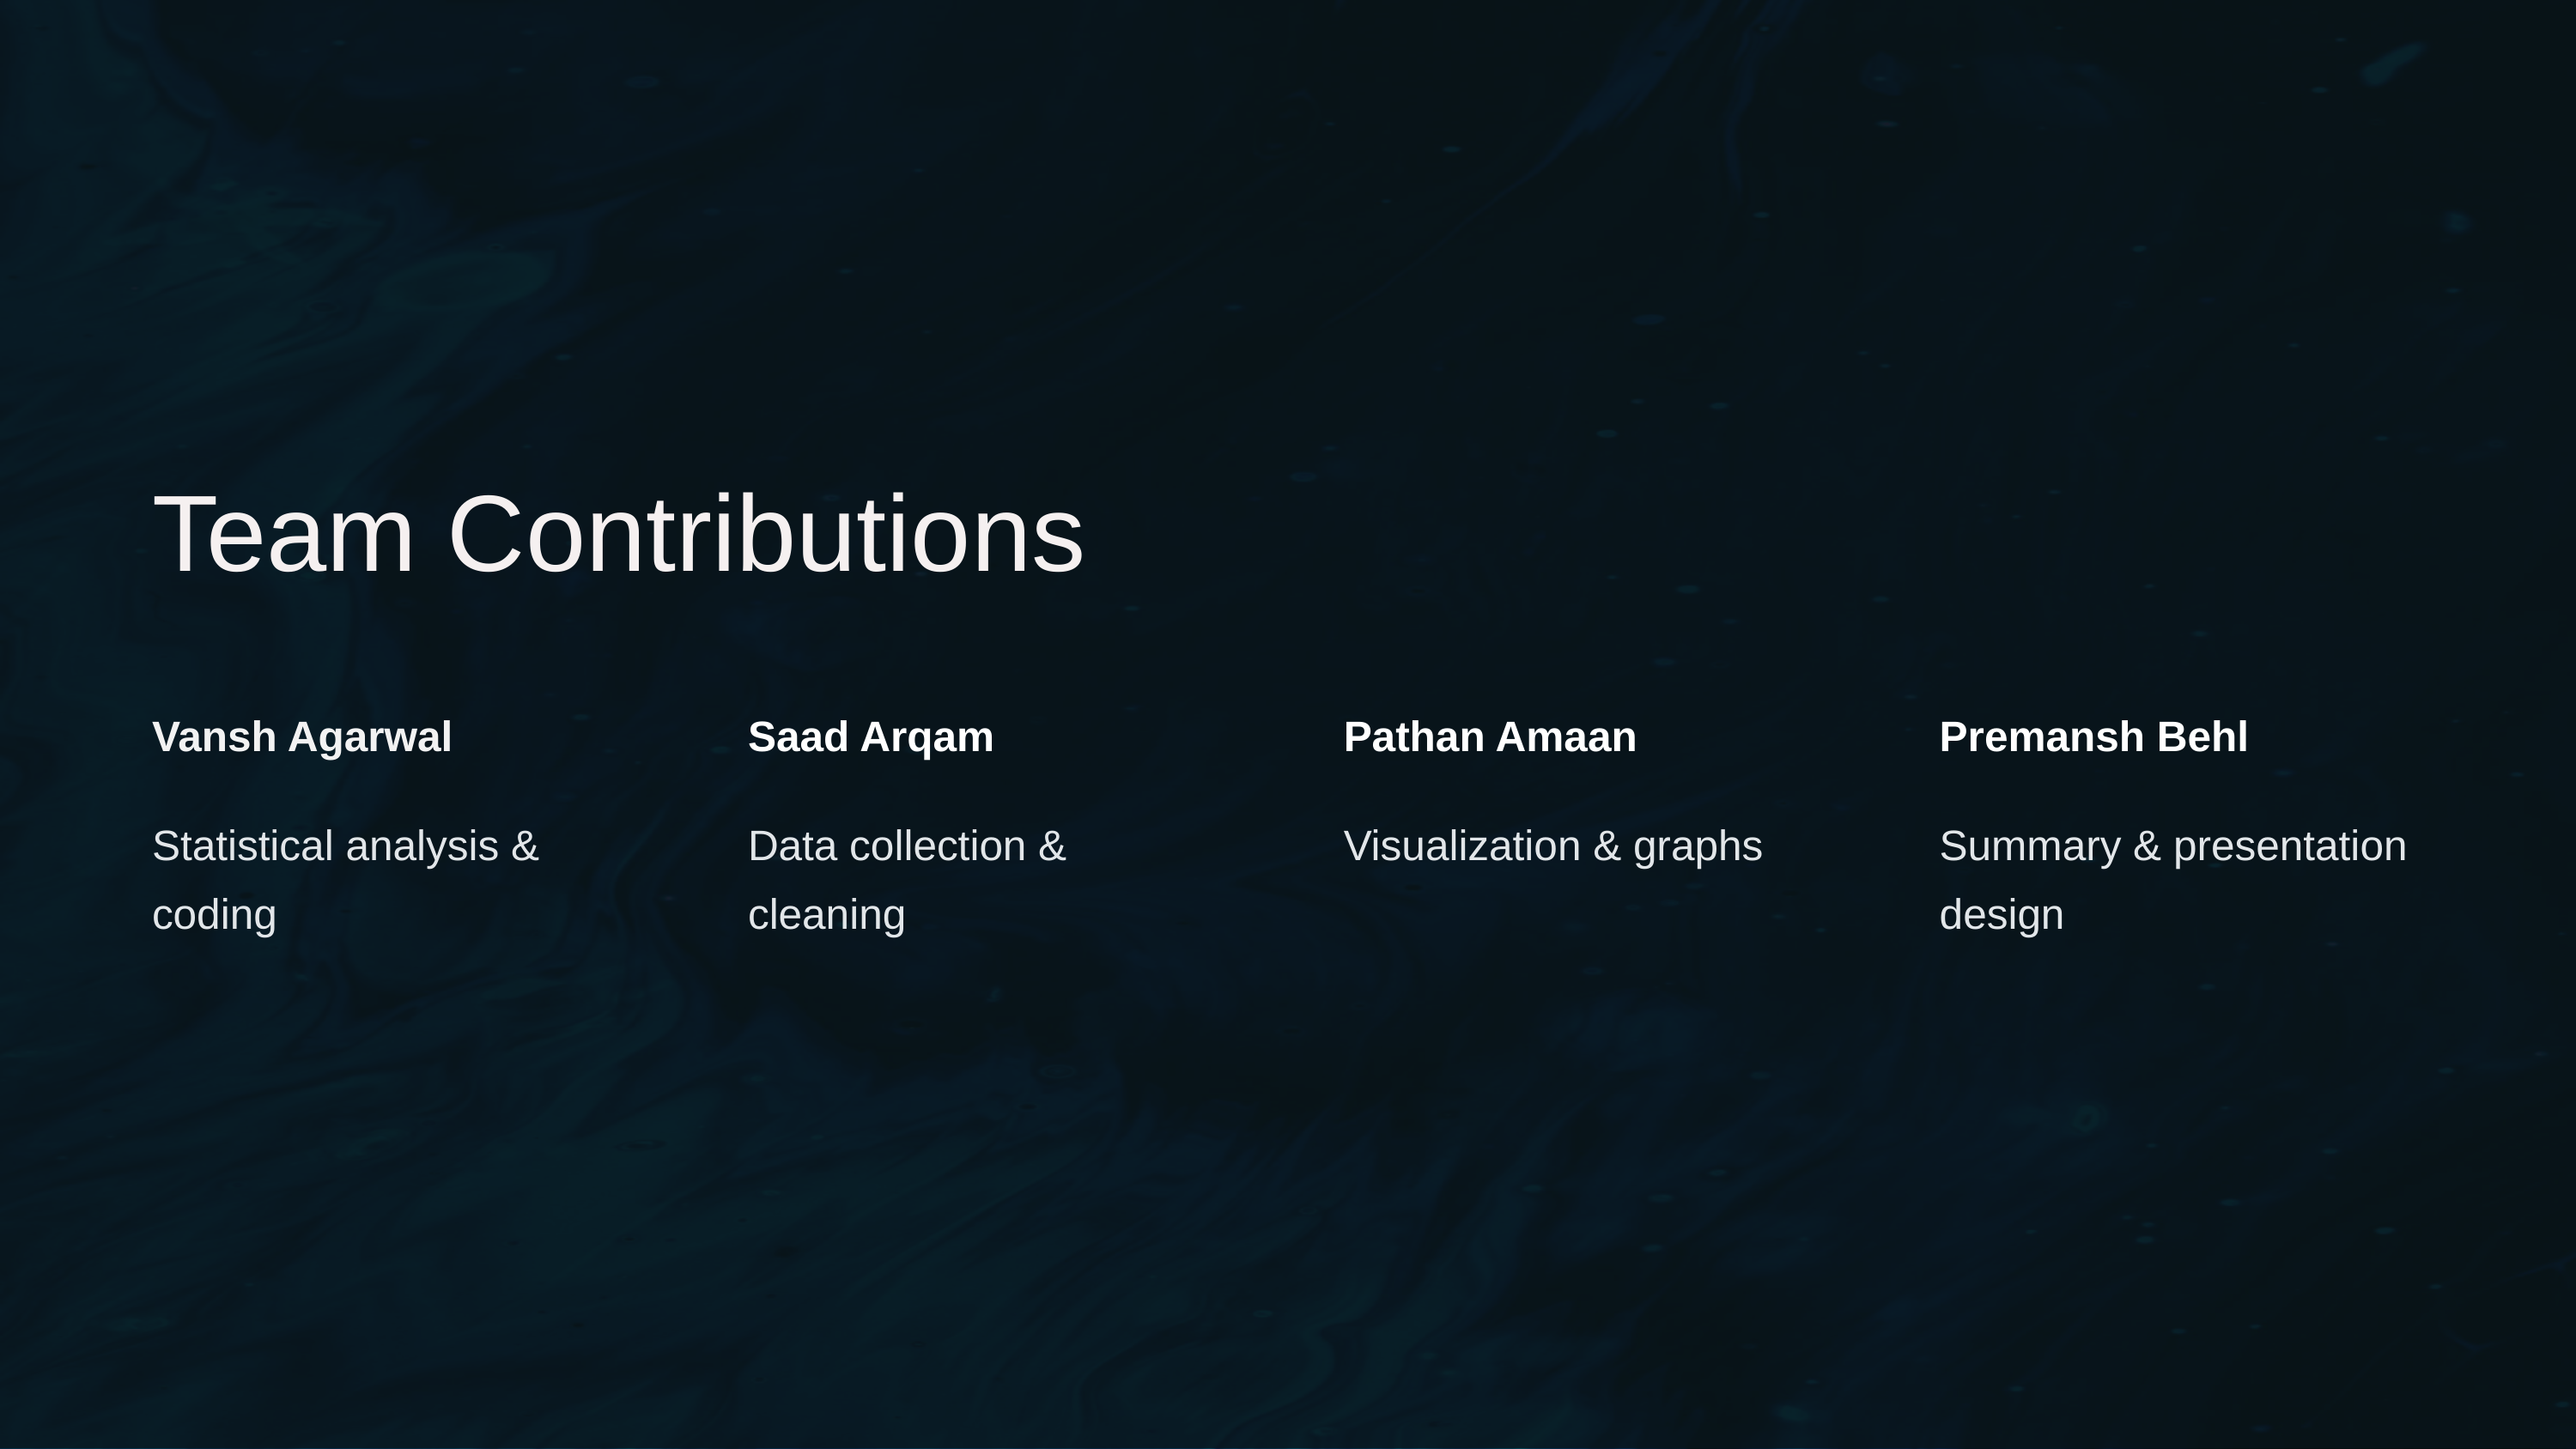

Team Contributions

Vansh Agarwal

Saad Arqam

Pathan Amaan

Premansh Behl

Statistical analysis & coding

Data collection & cleaning

Visualization & graphs

Summary & presentation design